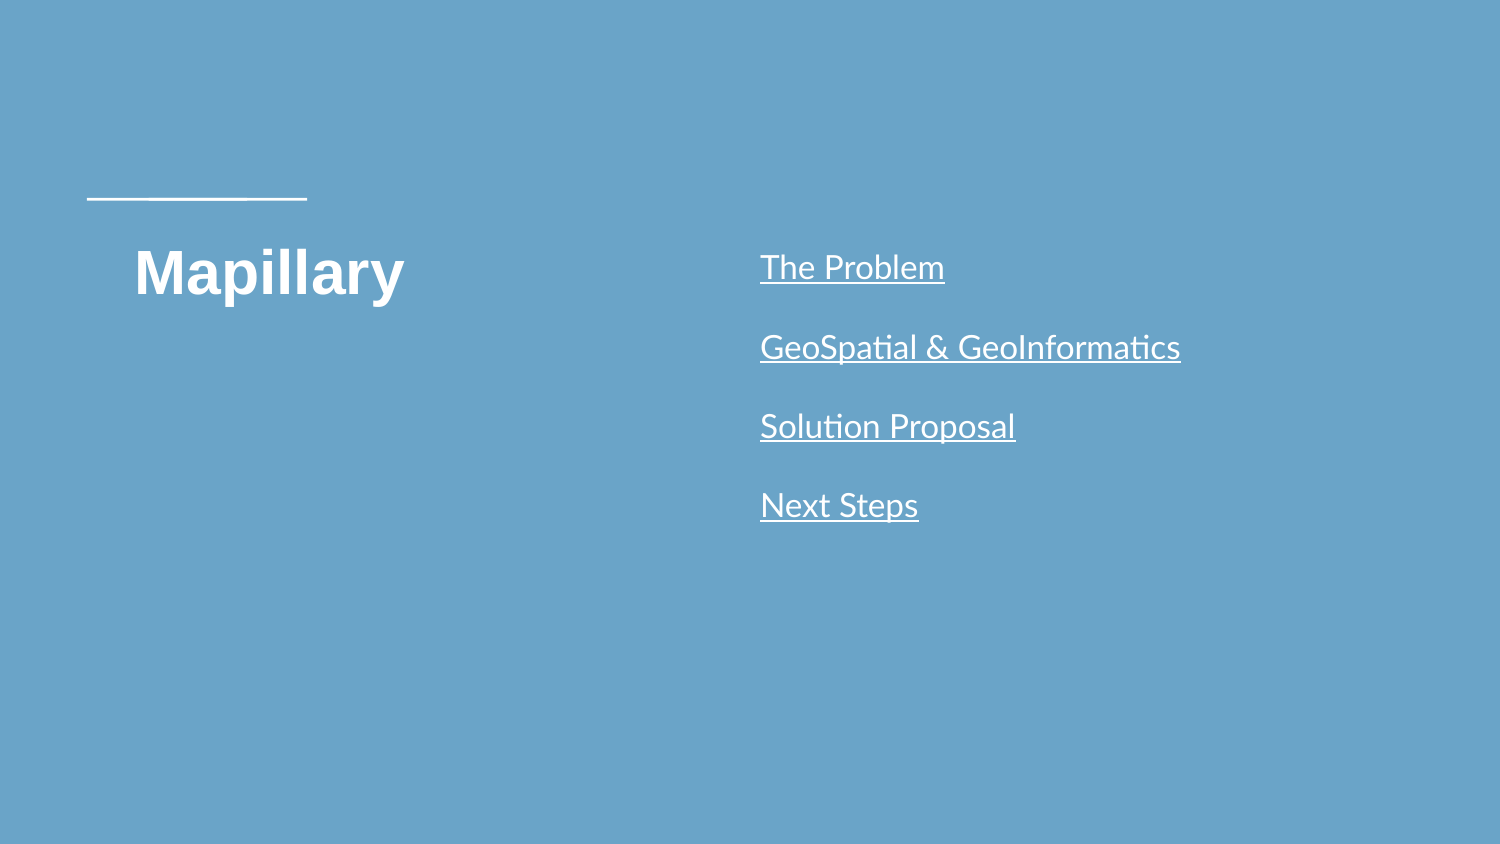

# Mapillary
The Problem
GeoSpatial & GeoInformatics
Solution Proposal
Next Steps